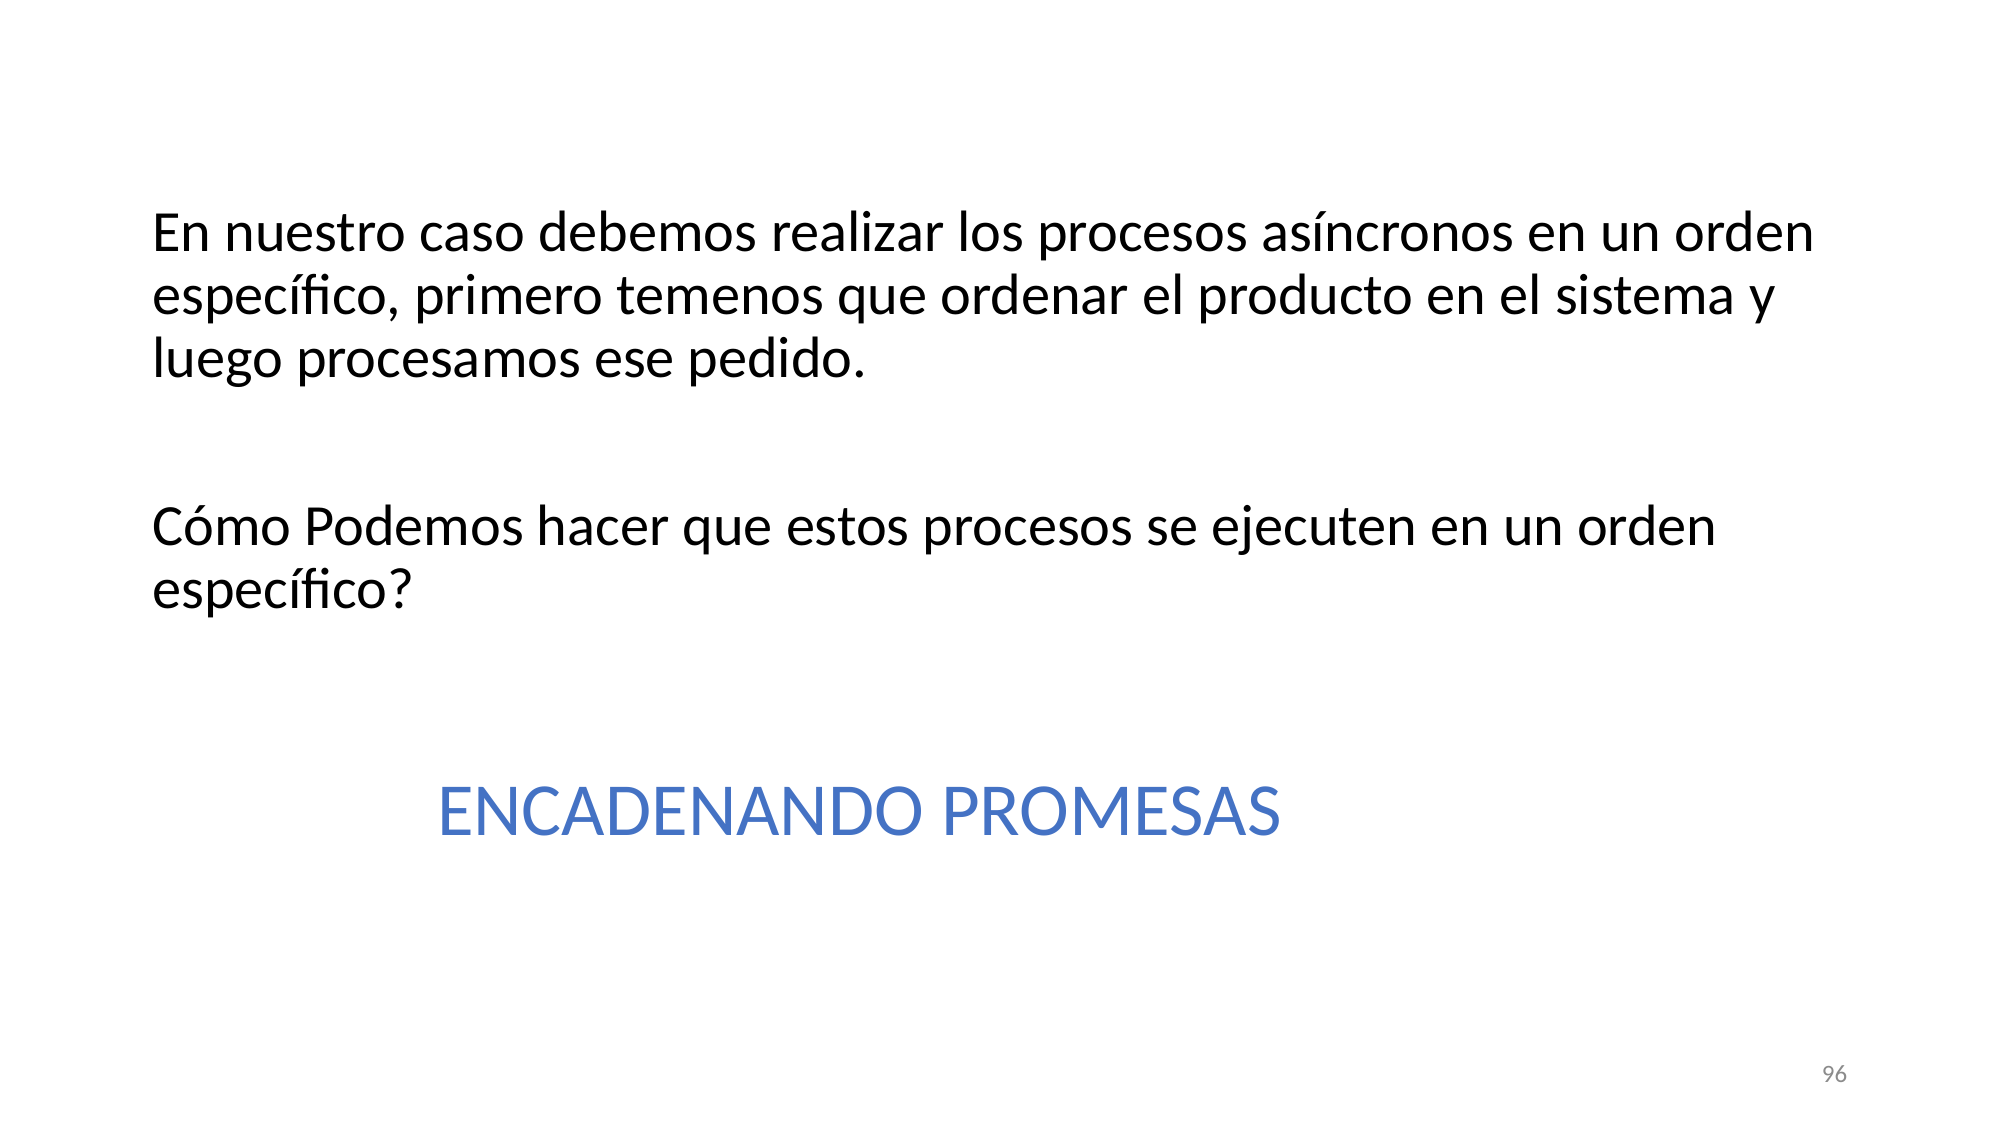

En nuestro caso debemos realizar los procesos asíncronos en un orden específico, primero temenos que ordenar el producto en el sistema y luego procesamos ese pedido.

Cómo Podemos hacer que estos procesos se ejecuten en un orden específico?

ENCADENANDO PROMESAS
96